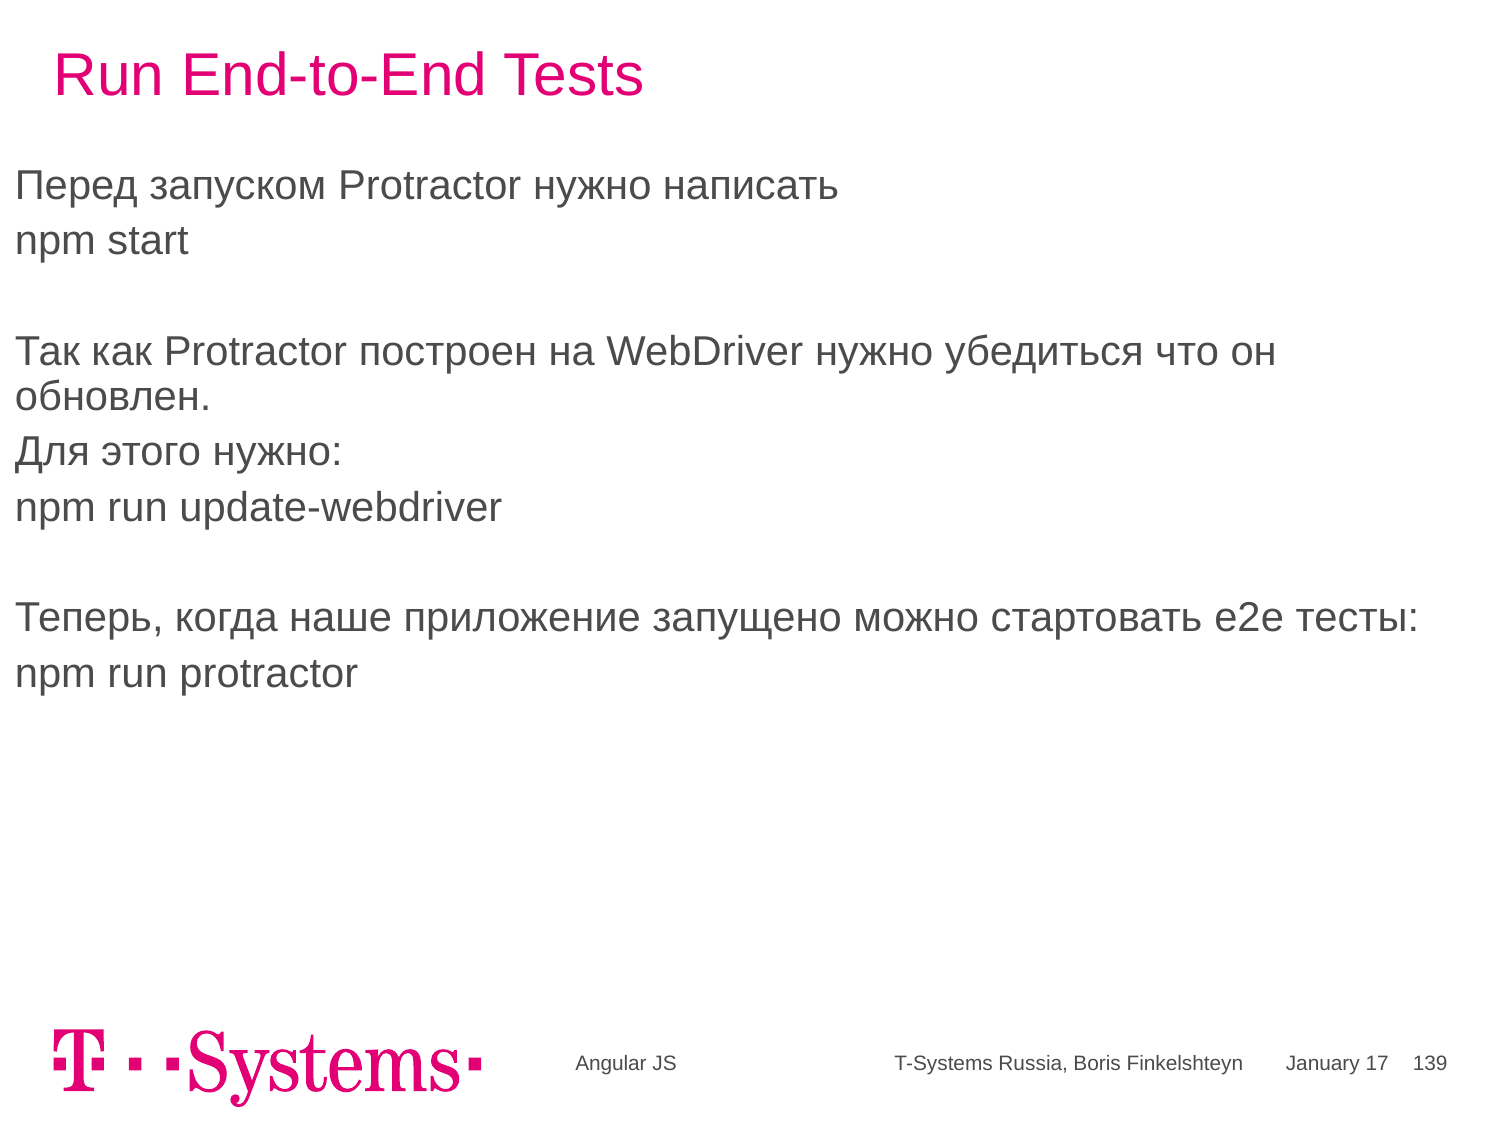

# Run End-to-End Tests
Перед запуском Protractor нужно написать
npm start

Так как Protractor построен на WebDriver нужно убедиться что он обновлен.
Для этого нужно:
npm run update-webdriver

Теперь, когда наше приложение запущено можно стартовать e2e тесты:
npm run protractor
Angular JS                                      T-Systems Russia, Boris Finkelshteyn
January 17
139